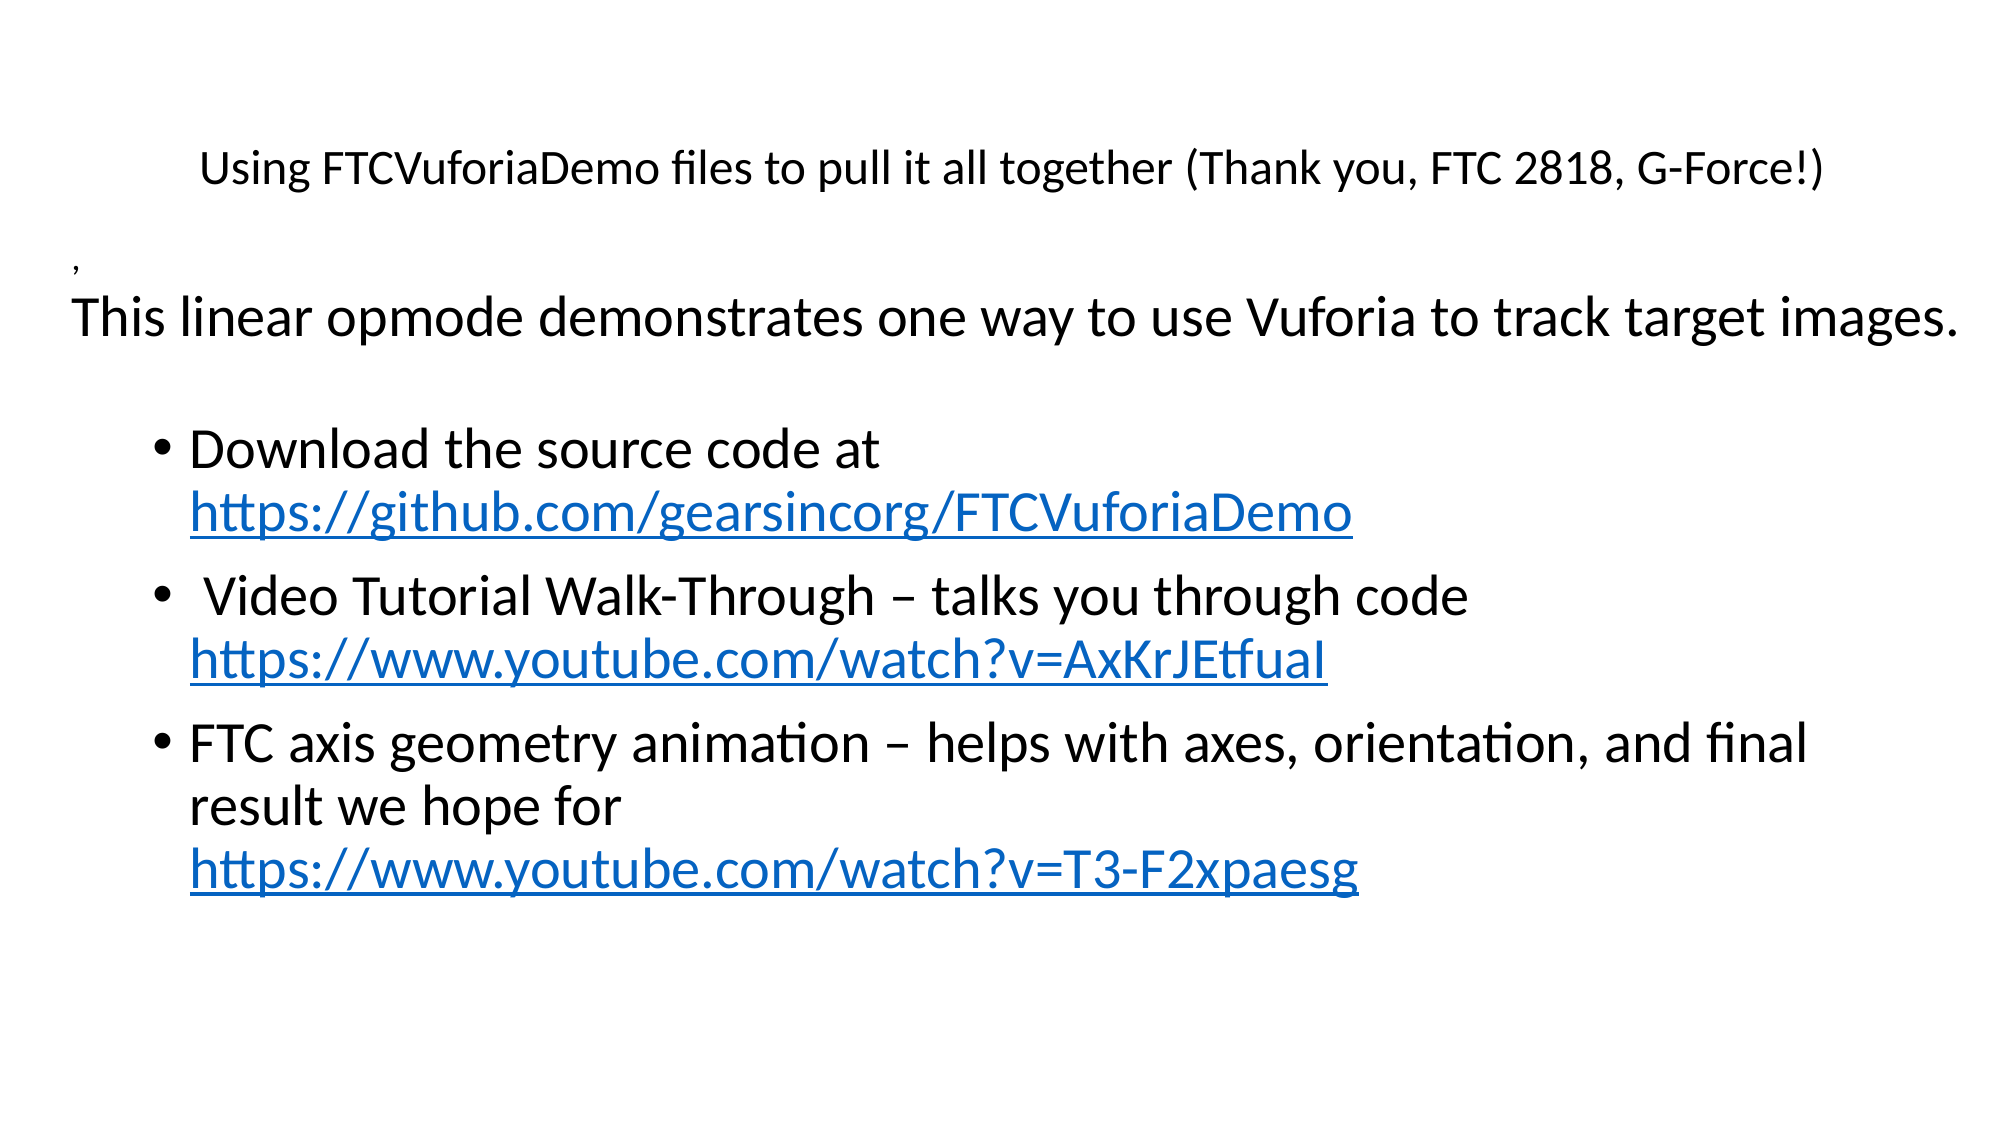

# Using FTCVuforiaDemo files to pull it all together (Thank you, FTC 2818, G-Force!)
,
This linear opmode demonstrates one way to use Vuforia to track target images.
Download the source code at https://github.com/gearsincorg/FTCVuforiaDemo
 Video Tutorial Walk-Through – talks you through code
https://www.youtube.com/watch?v=AxKrJEtfuaI
FTC axis geometry animation – helps with axes, orientation, and final  result we hope for
https://www.youtube.com/watch?v=T3-F2xpaesg